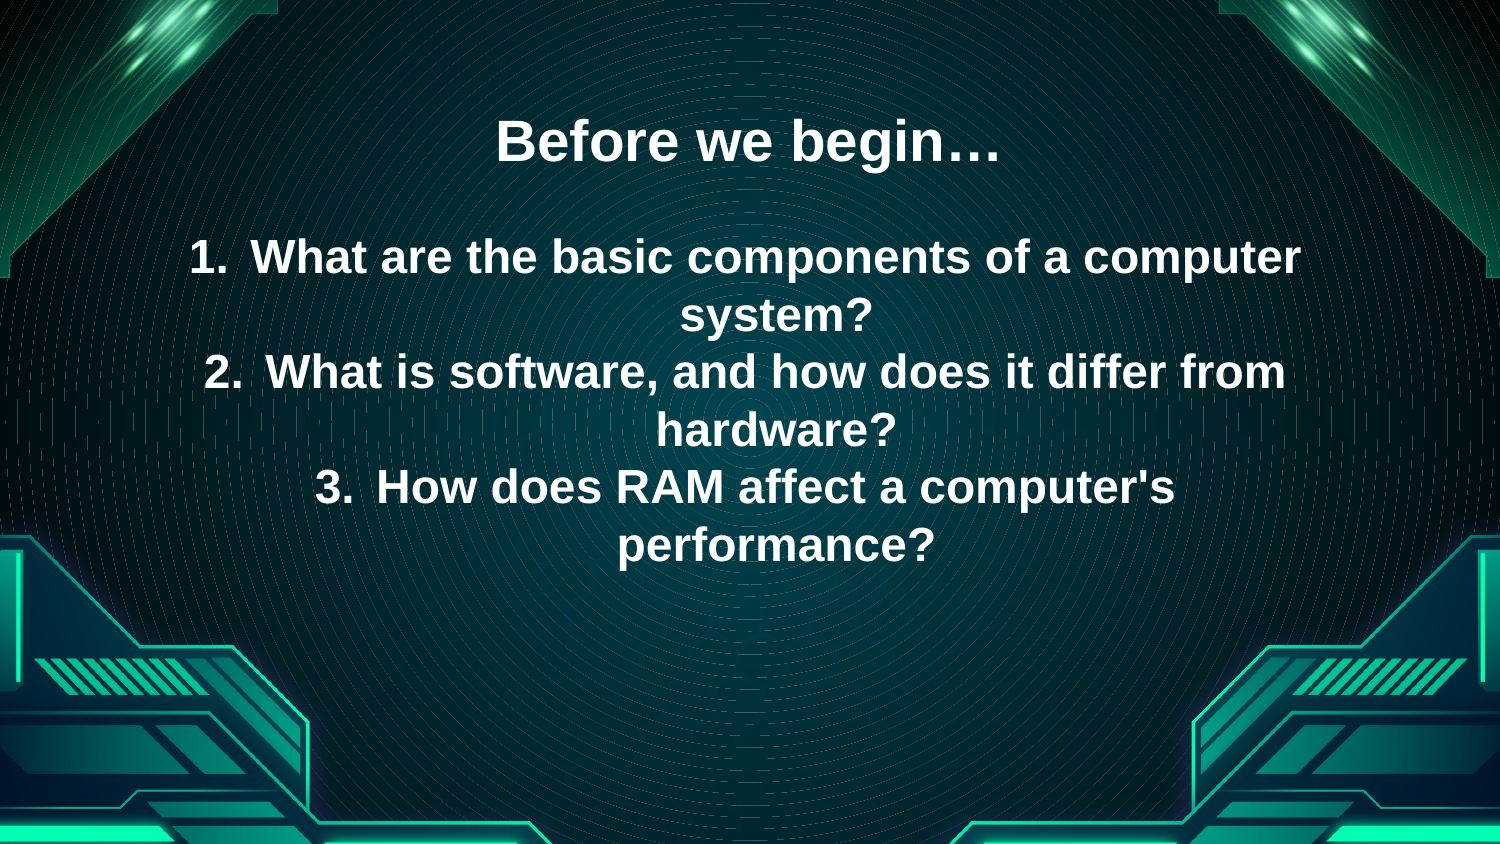

# Before we begin…
What are the basic components of a computer system?
What is software, and how does it differ from hardware?
How does RAM affect a computer's performance?